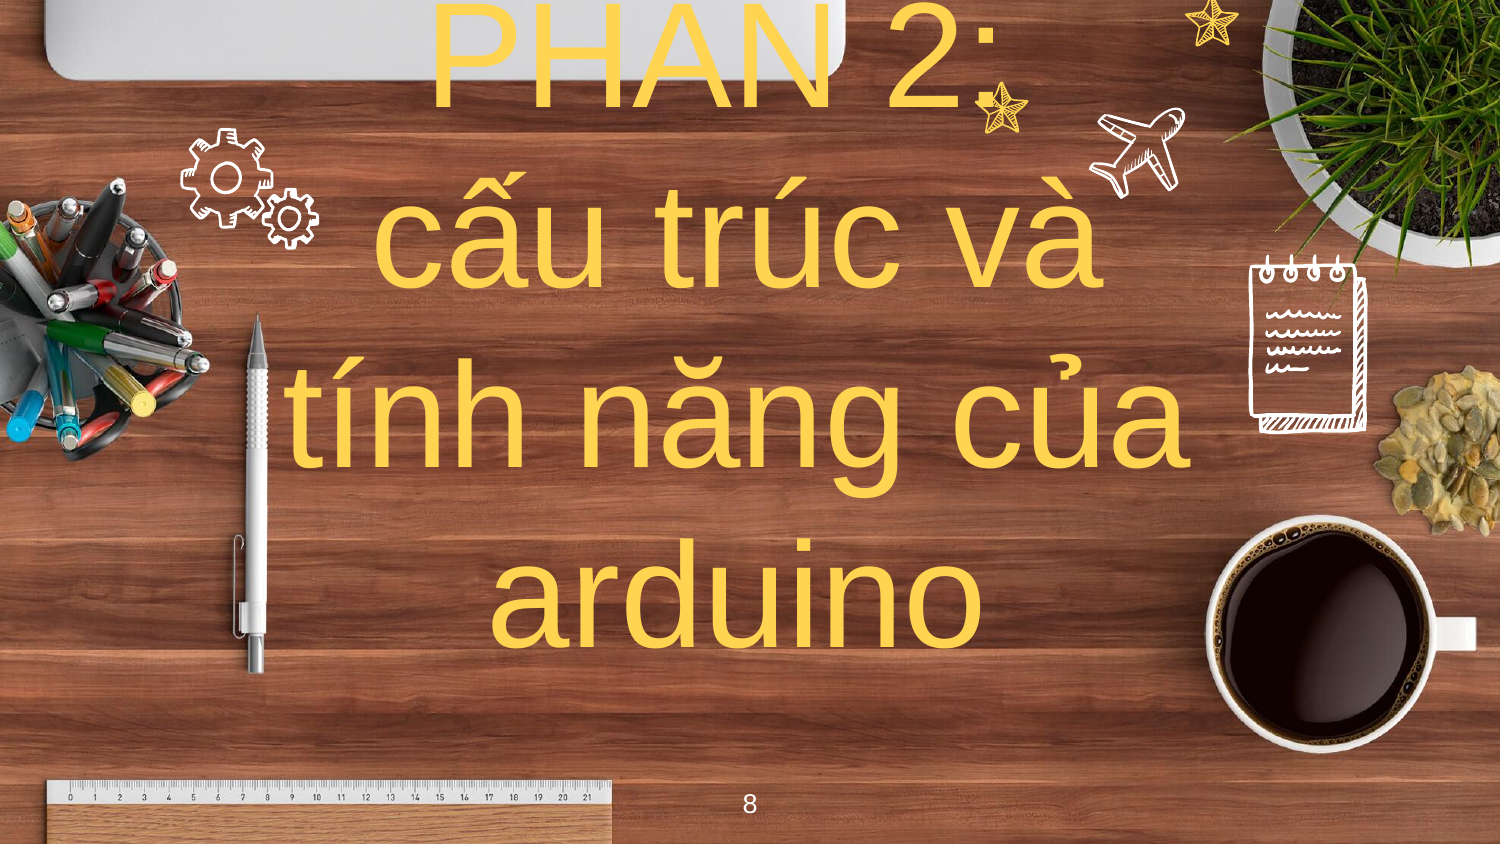

PHẦN 2:
cấu trúc và tính năng của arduino
8